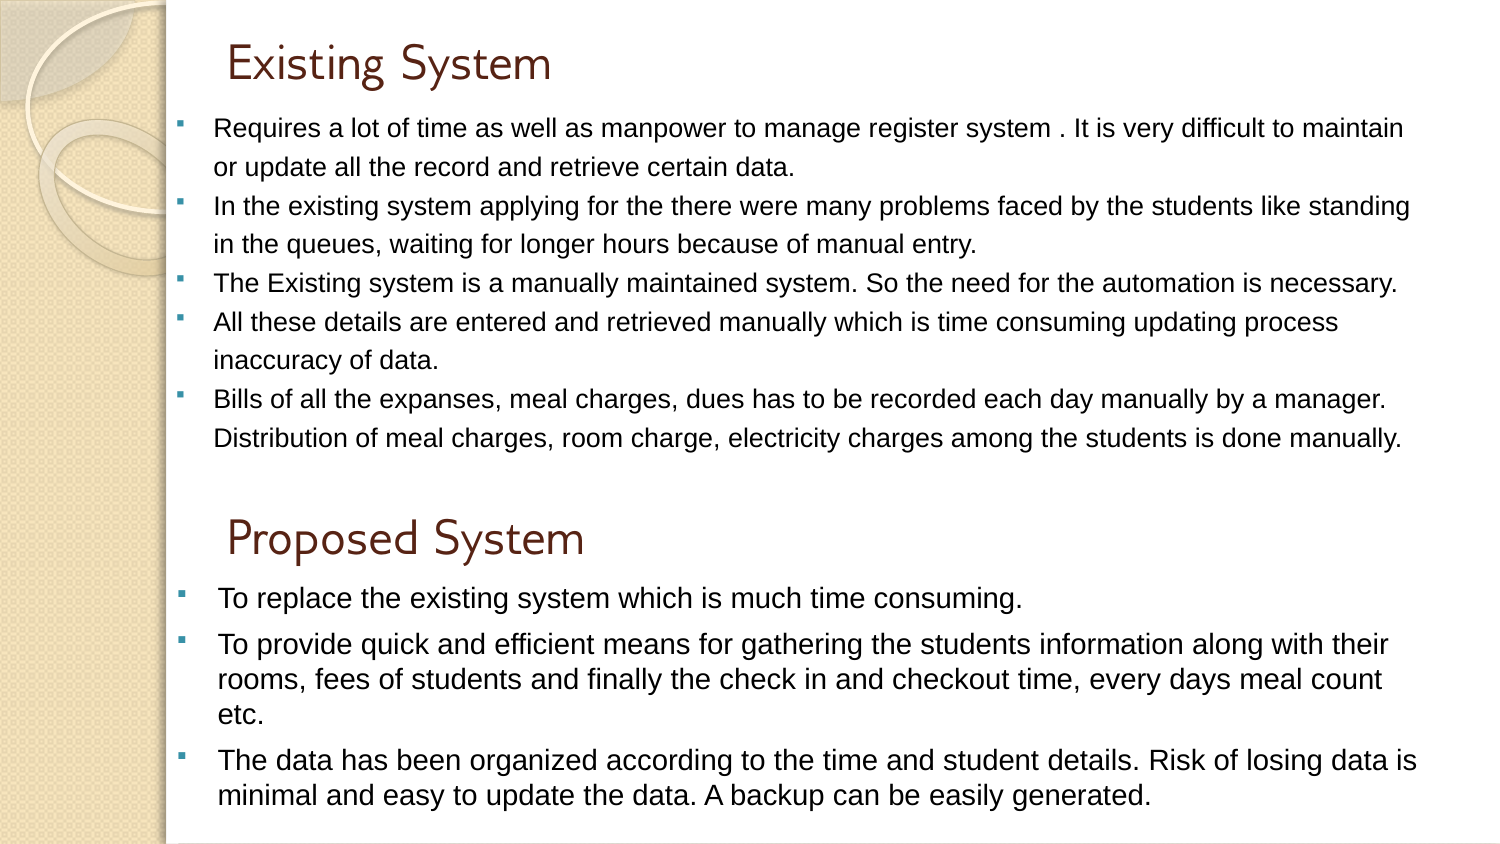

# Existing System
Requires a lot of time as well as manpower to manage register system . It is very difficult to maintain or update all the record and retrieve certain data.
In the existing system applying for the there were many problems faced by the students like standing in the queues, waiting for longer hours because of manual entry.
The Existing system is a manually maintained system. So the need for the automation is necessary.
All these details are entered and retrieved manually which is time consuming updating process inaccuracy of data.
Bills of all the expanses, meal charges, dues has to be recorded each day manually by a manager. Distribution of meal charges, room charge, electricity charges among the students is done manually.
Proposed System
To replace the existing system which is much time consuming.
To provide quick and efficient means for gathering the students information along with their rooms, fees of students and finally the check in and checkout time, every days meal count etc.
The data has been organized according to the time and student details. Risk of losing data is minimal and easy to update the data. A backup can be easily generated.
11